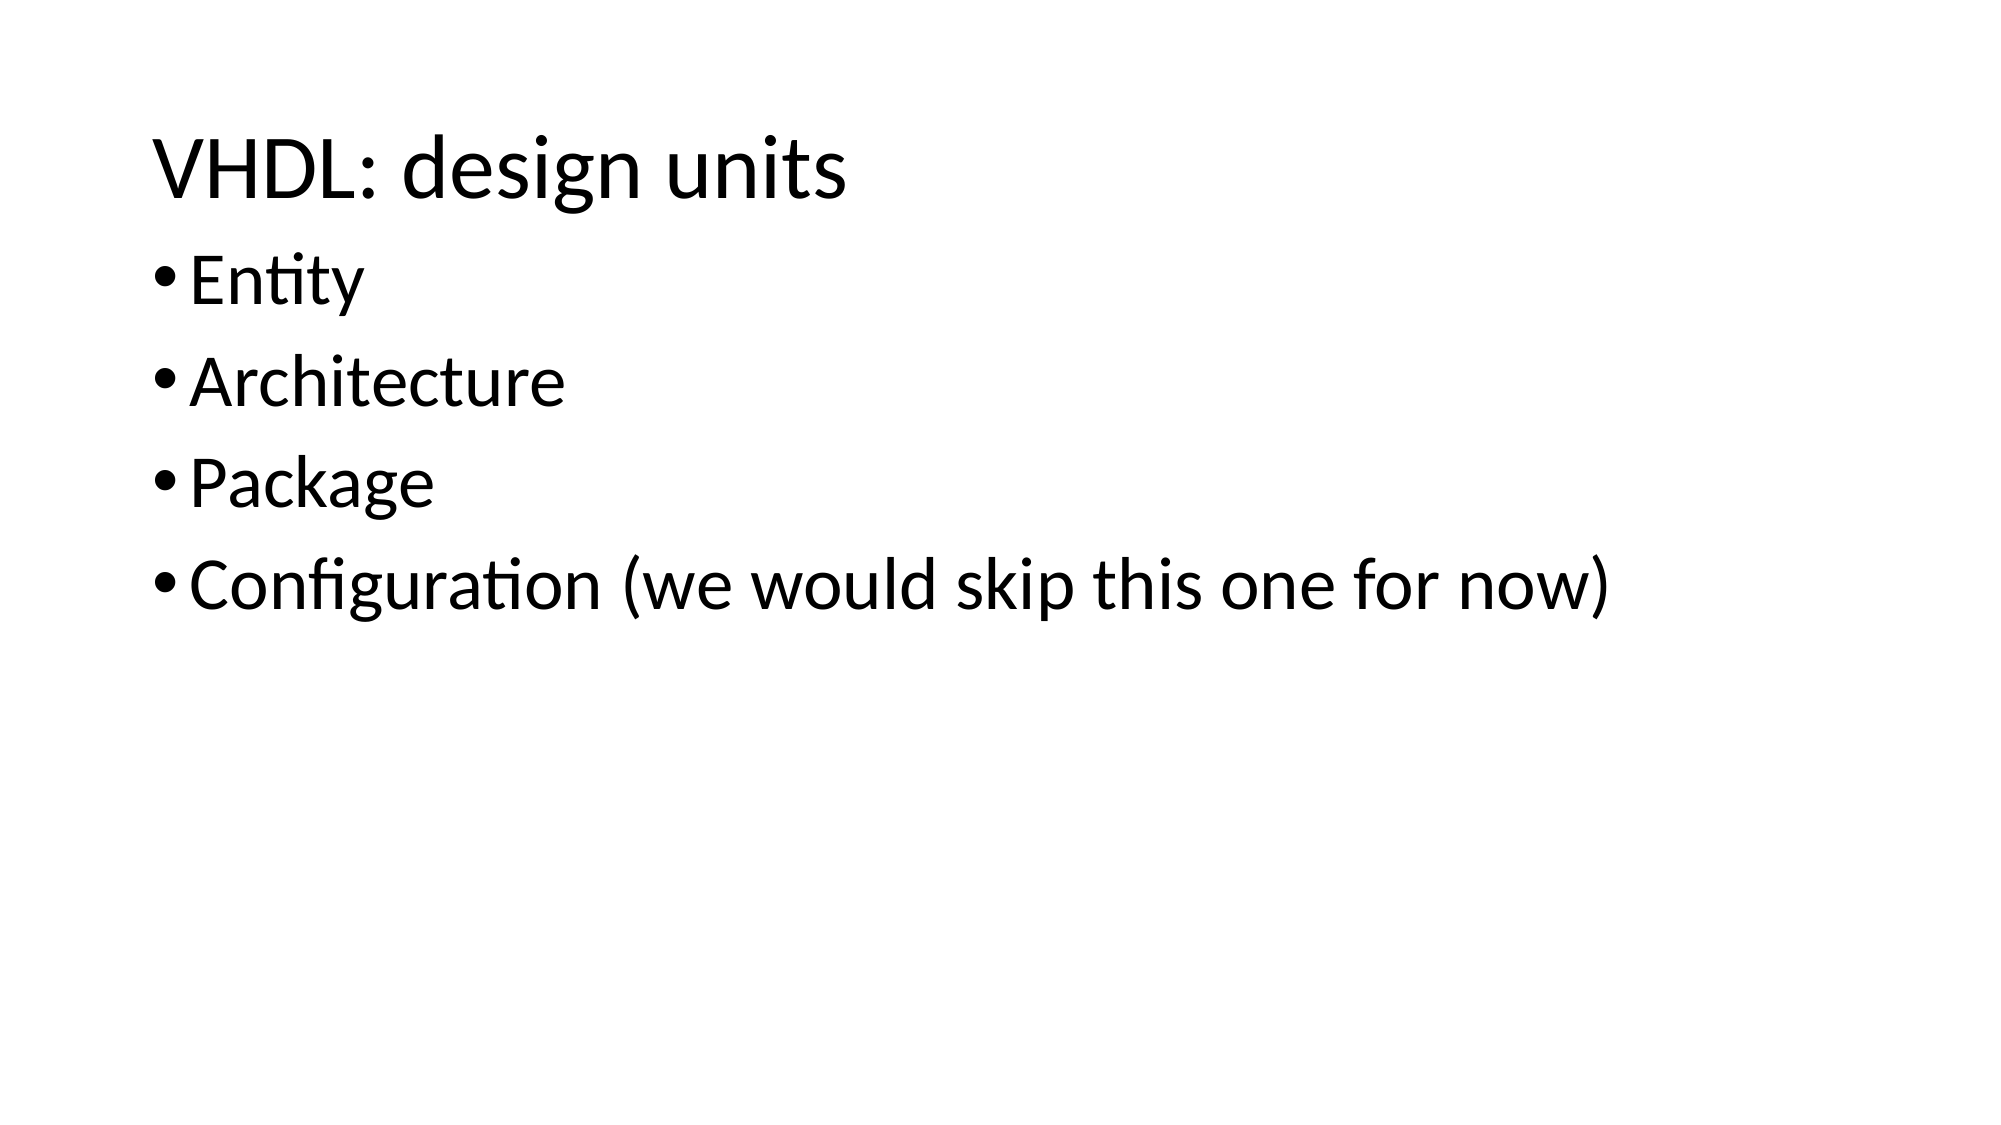

# VHDL: design units
Entity
Architecture
Package
Configuration (we would skip this one for now)